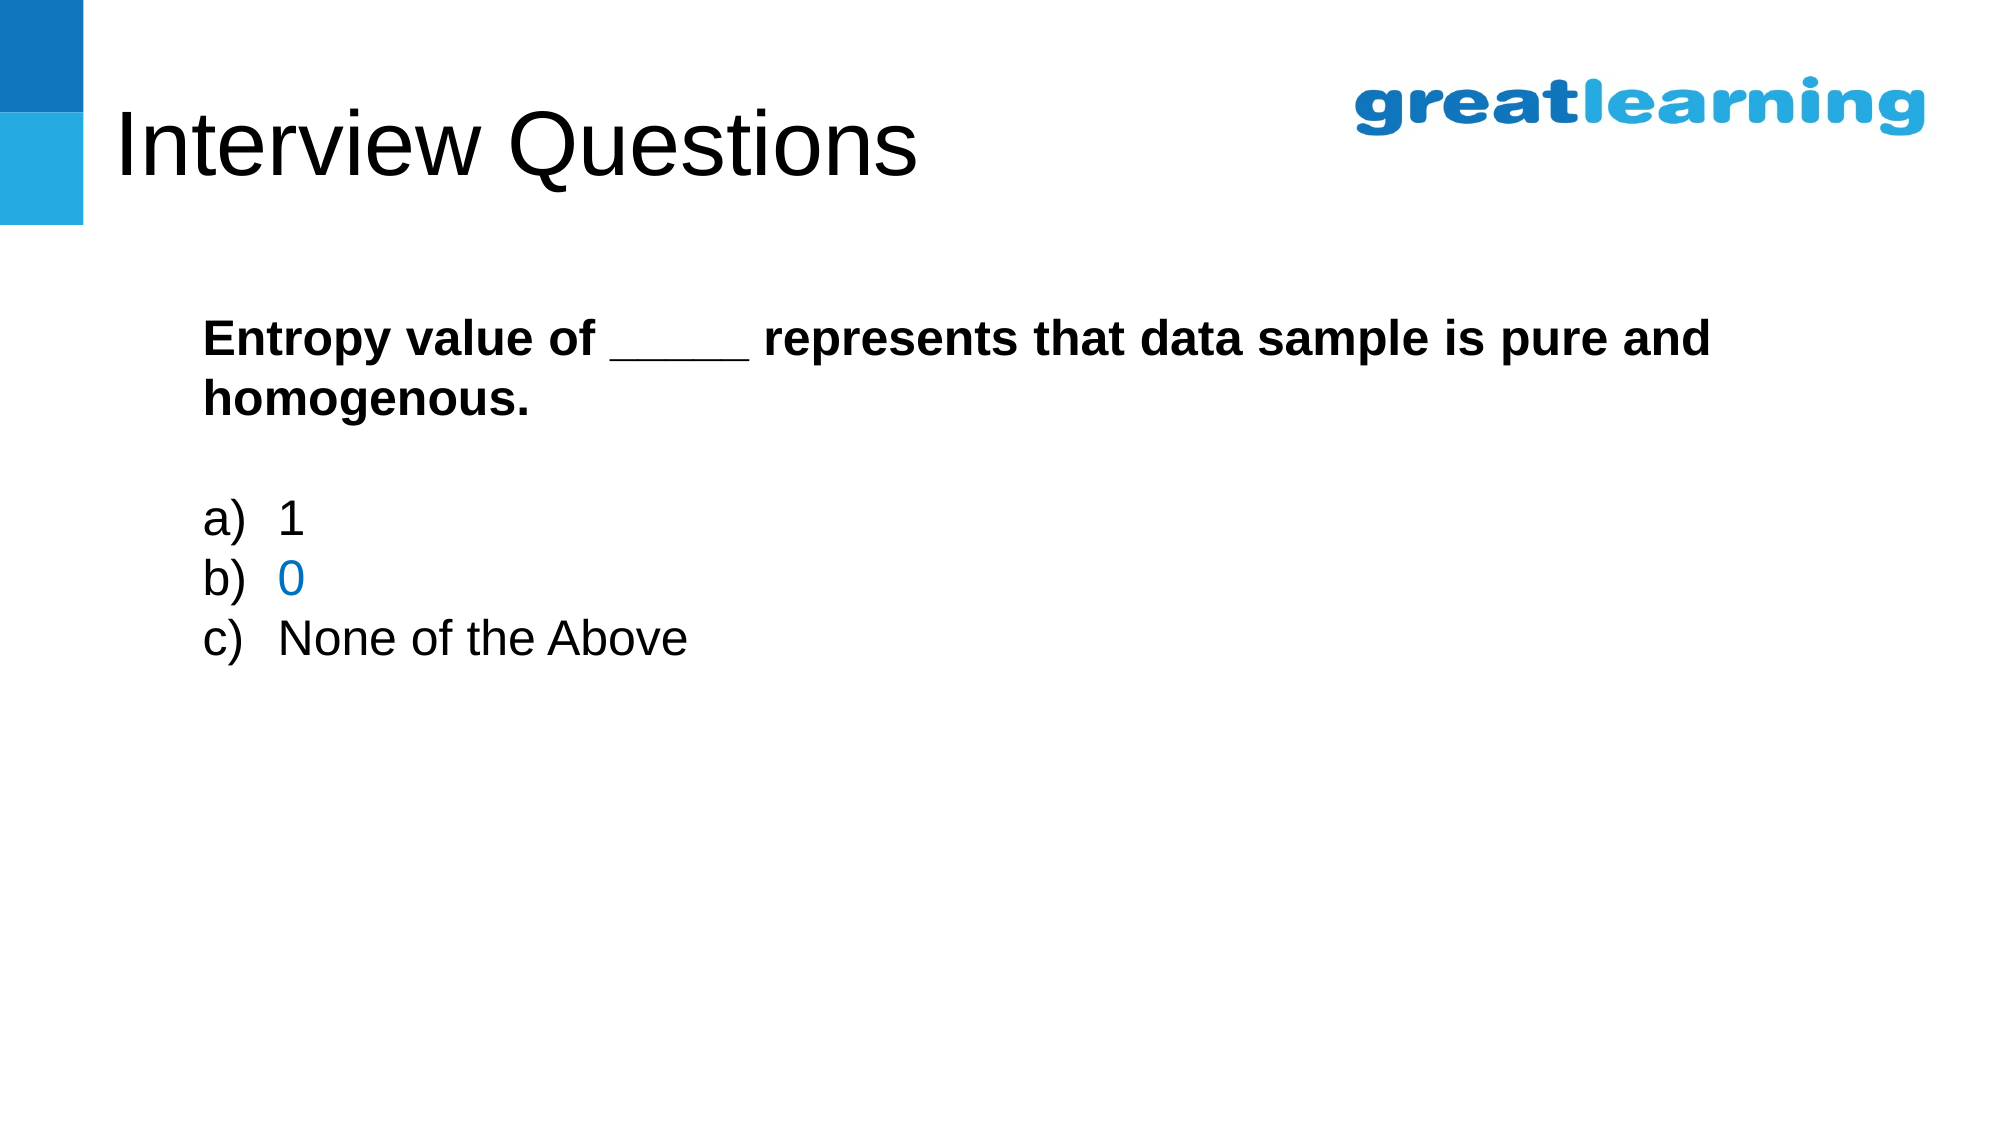

# Interview Questions
Entropy value of _____ represents that data sample is pure and homogenous.

1
0
None of the Above